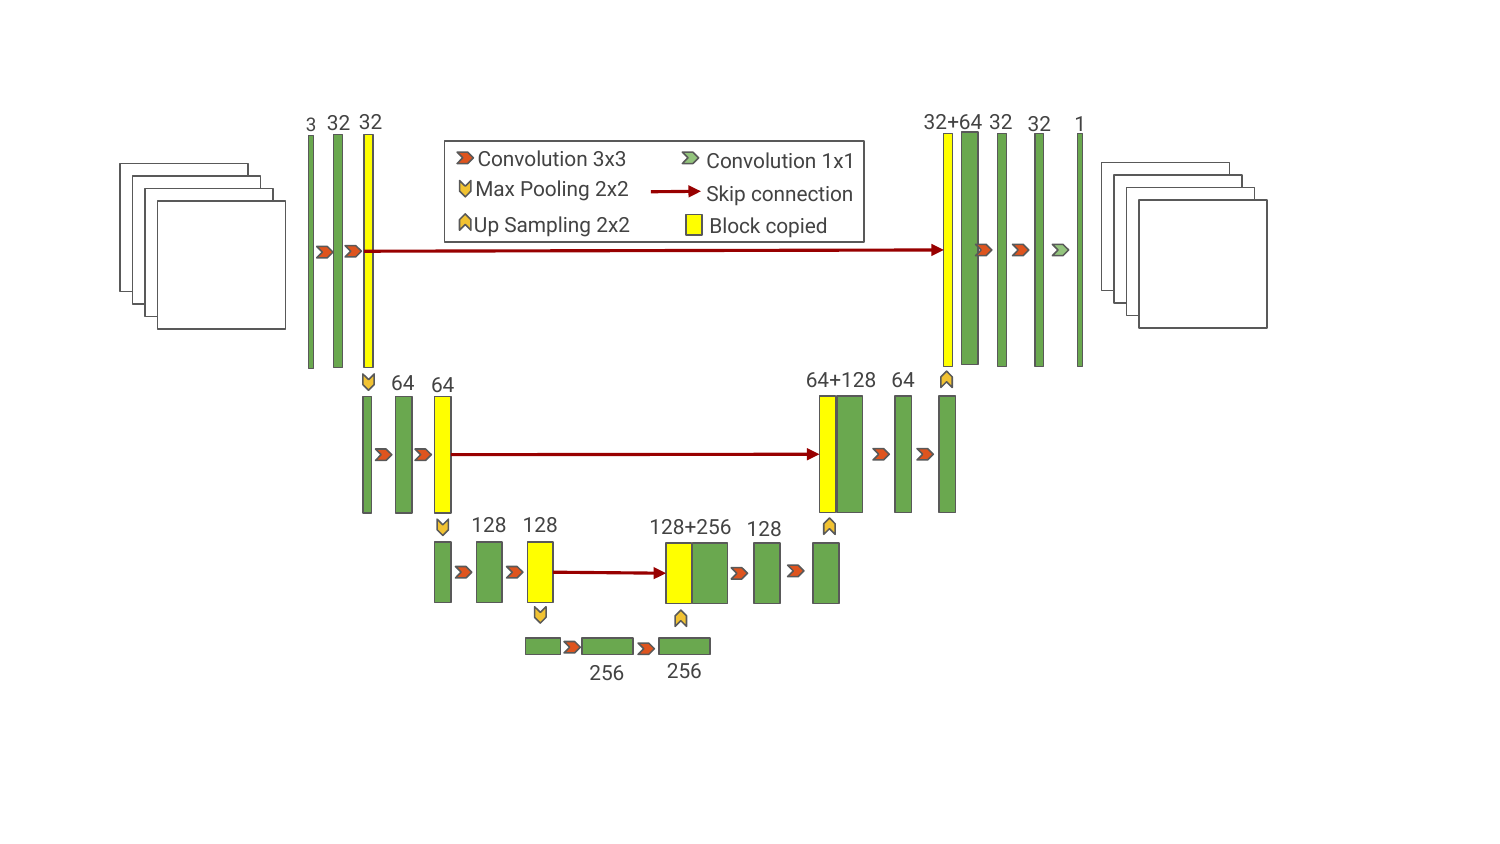

32+64
32
32
32
32
1
3

Convolution 3x3

Convolution 1x1

Max Pooling 2x2

Skip connection

Up Sampling 2x2
Block copied

64
64
64+128
64

128
128
128
128+256

256
256